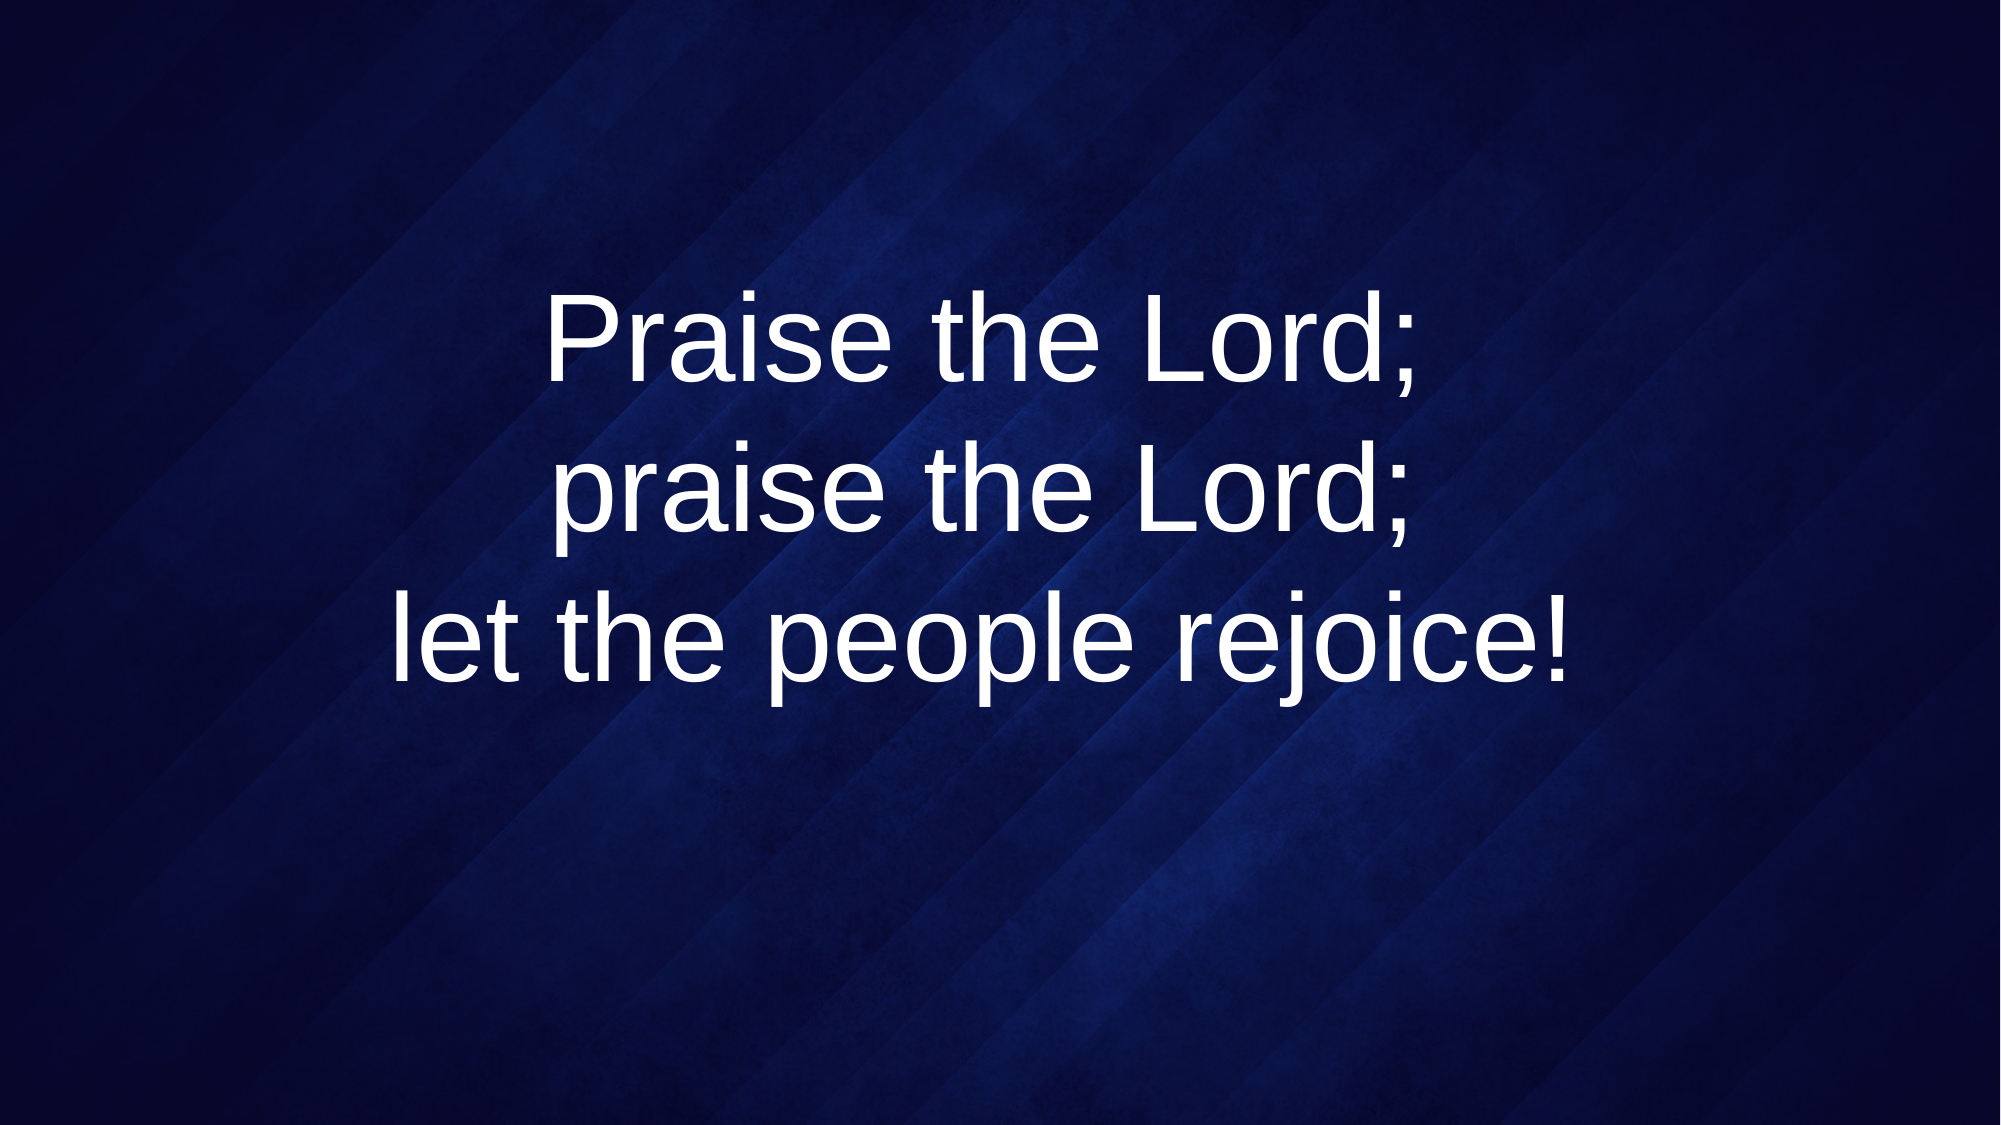

# Praise the Lord; praise the Lord; let the people rejoice!